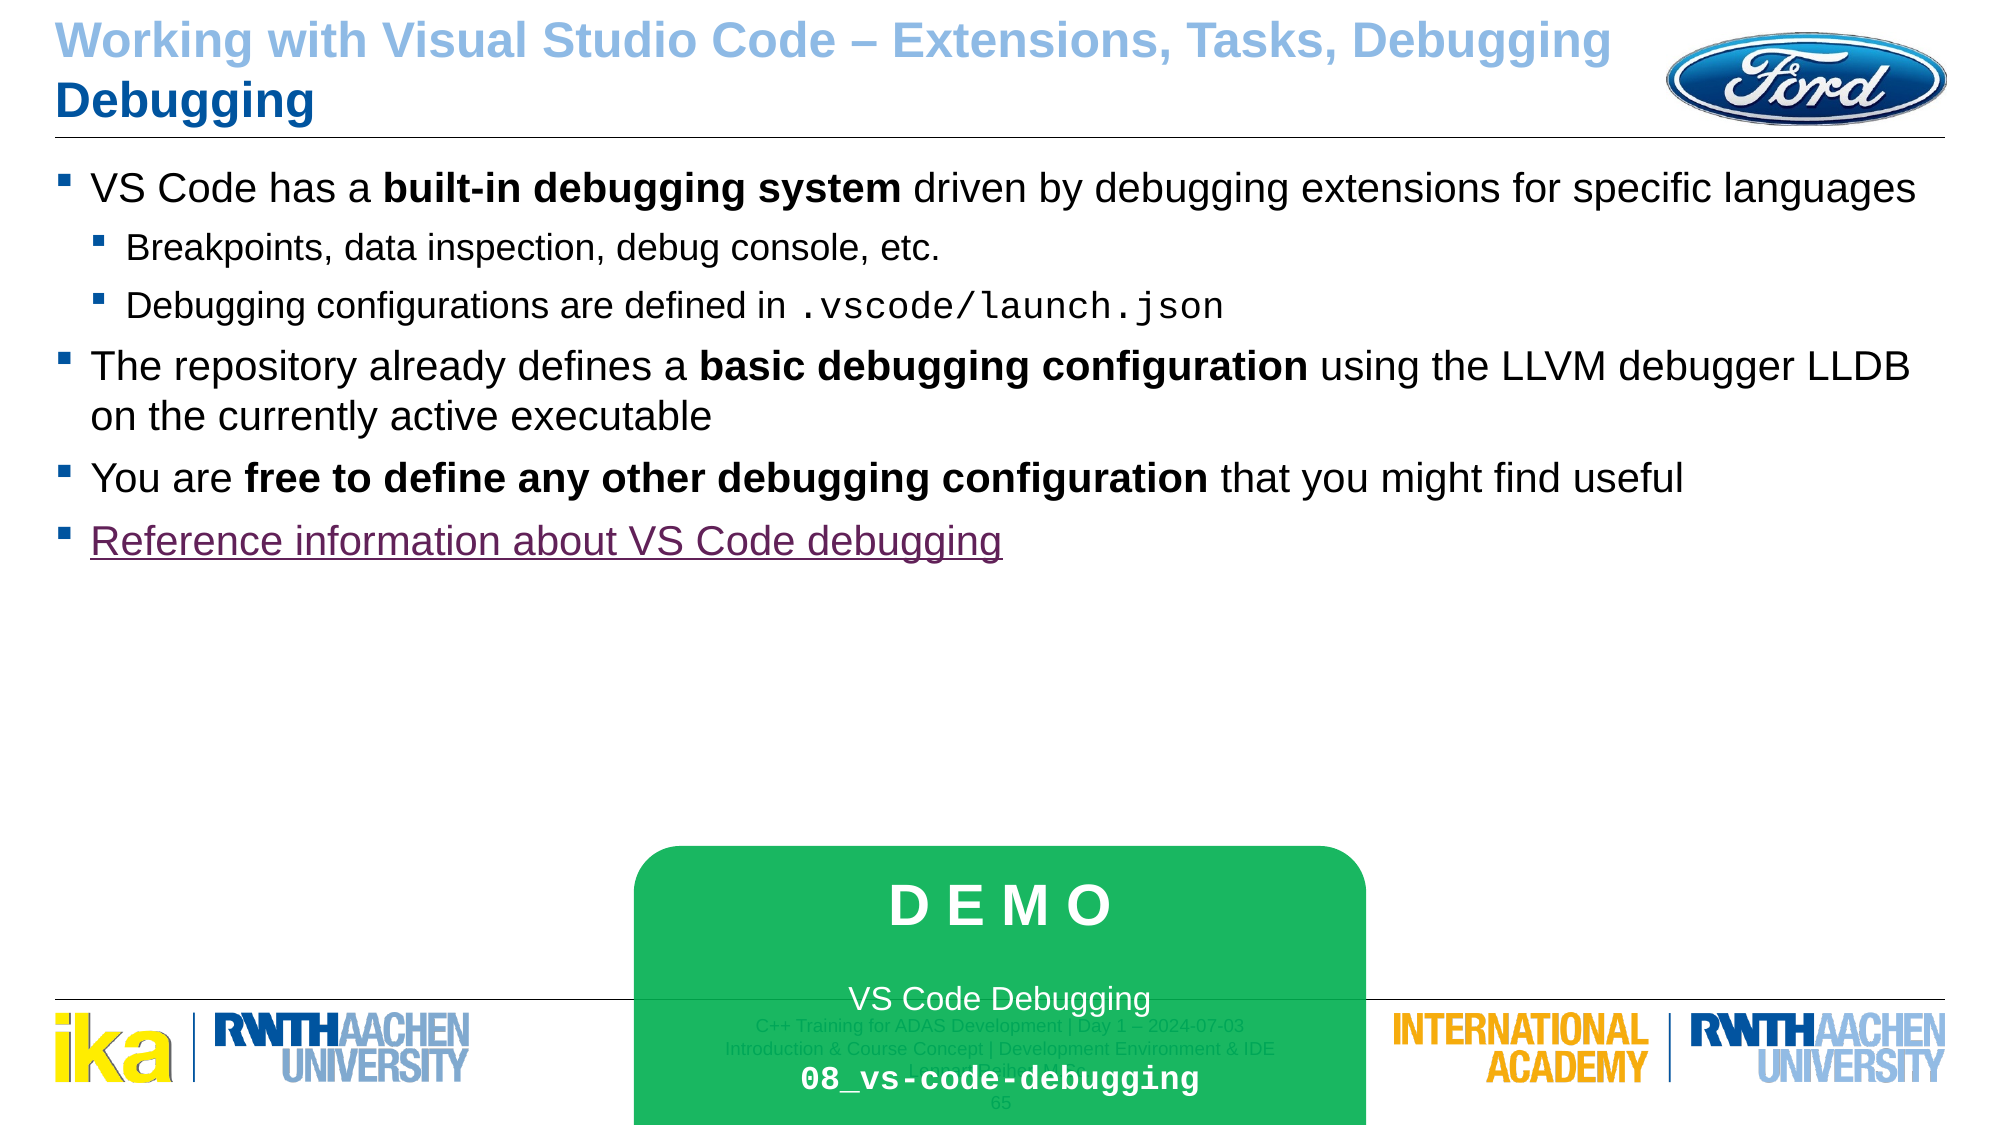

Working with Visual Studio Code – Extensions, Tasks, Debugging
Debugging
VS Code has a built-in debugging system driven by debugging extensions for specific languages
Breakpoints, data inspection, debug console, etc.
Debugging configurations are defined in .vscode/launch.json
The repository already defines a basic debugging configuration using the LLVM debugger LLDB on the currently active executable
You are free to define any other debugging configuration that you might find useful
Reference information about VS Code debugging

D E M O

VS Code Debugging

08_vs-code-debugging
65